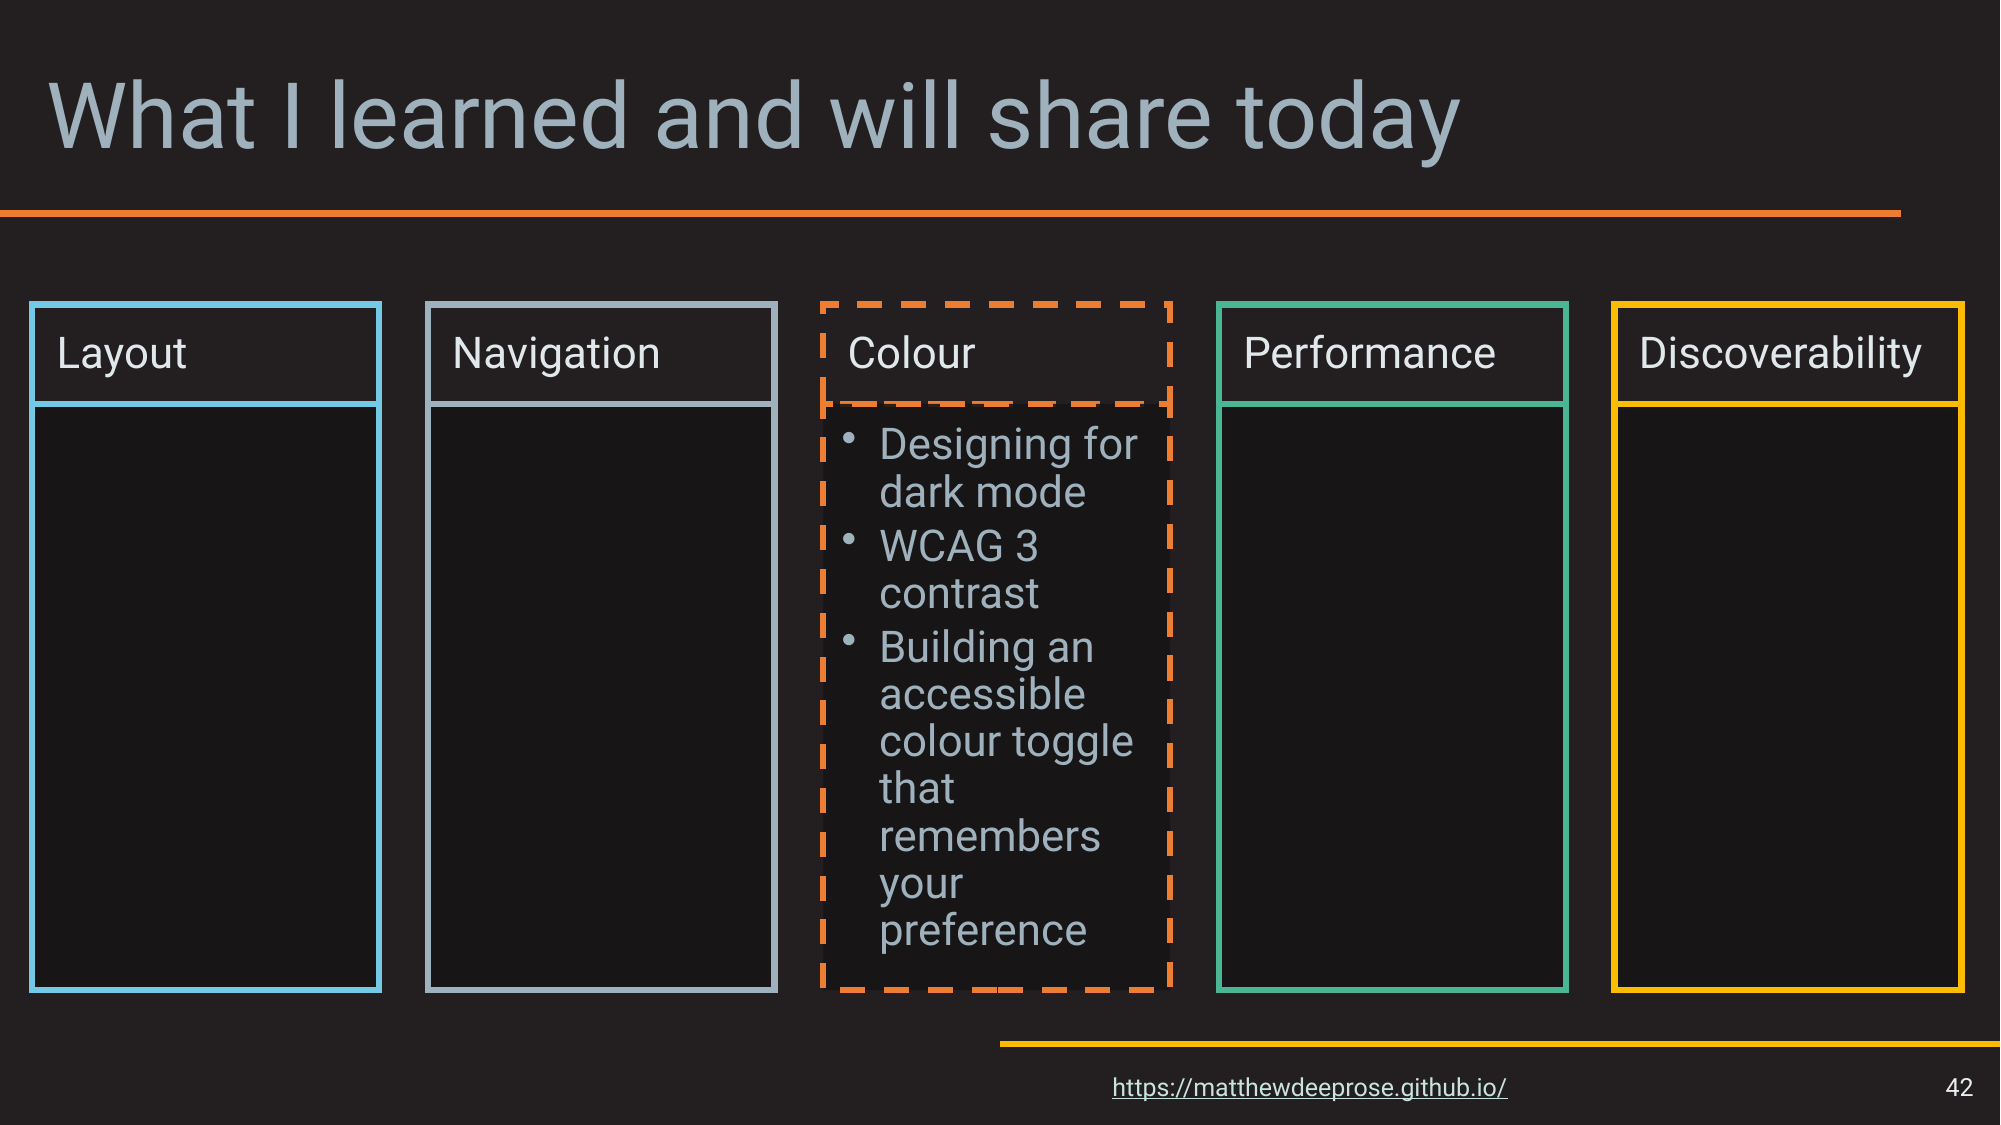

# What I learned and will share today 4
Layout

Navigation

Colour
Designing for dark mode
WCAG 3 contrast
Building an accessible colour toggle that remembers your preference
Performance

Discoverability

42
https://matthewdeeprose.github.io/